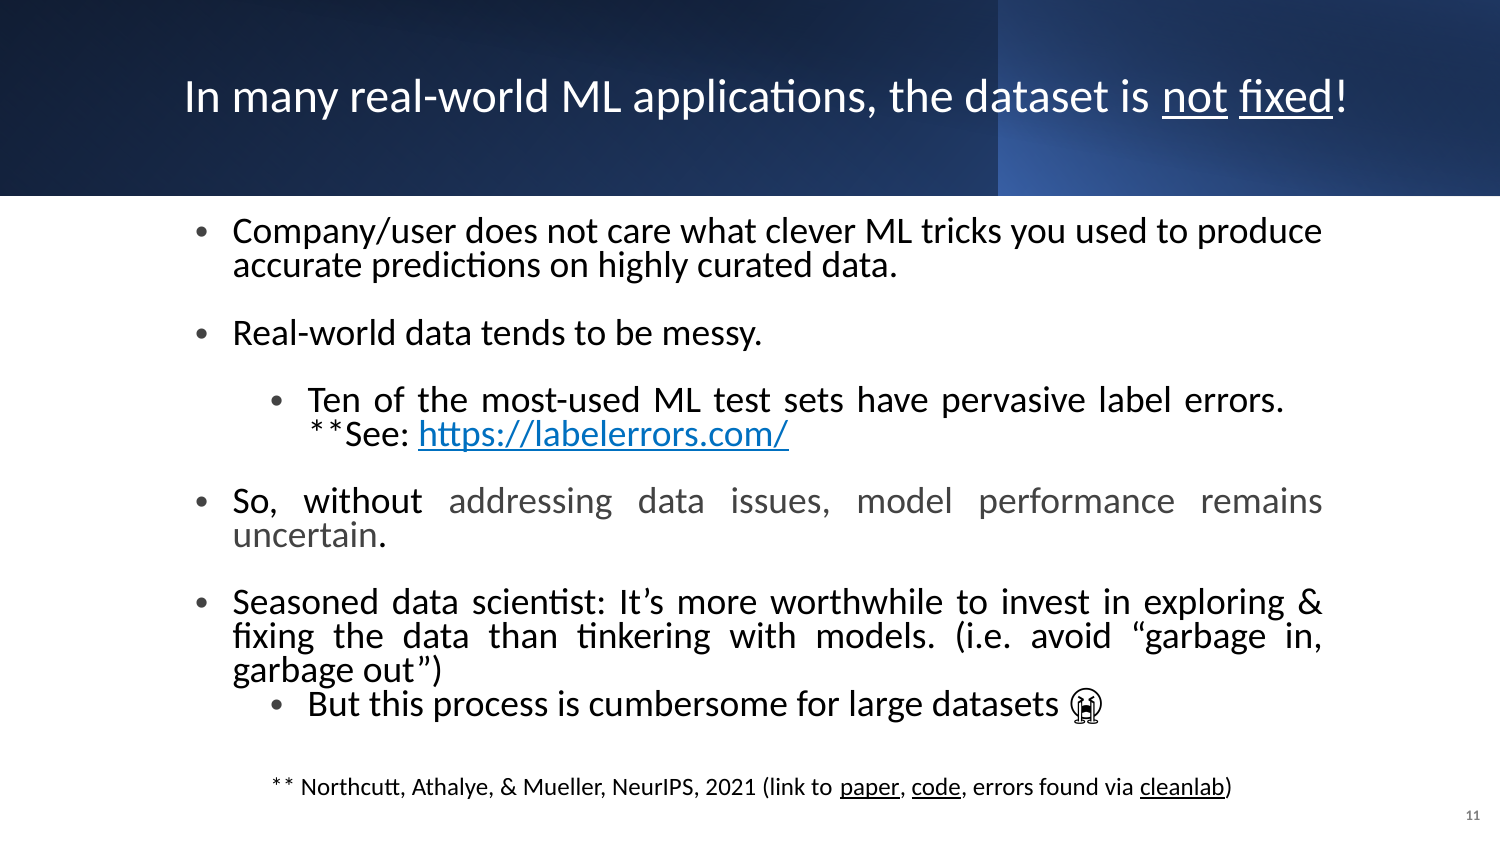

# In many real-world ML applications, the dataset is not fixed!
Company/user does not care what clever ML tricks you used to produce accurate predictions on highly curated data.
Real-world data tends to be messy.
Ten of the most-used ML test sets have pervasive label errors.    **See: https://labelerrors.com/
So, without addressing data issues, model performance remains uncertain.
Seasoned data scientist: It’s more worthwhile to invest in exploring & fixing the data than tinkering with models. (i.e. avoid “garbage in, garbage out”)
But this process is cumbersome for large datasets 😭

                ** Northcutt, Athalye, & Mueller, NeurIPS, 2021 (link to paper, code, errors found via cleanlab)
11